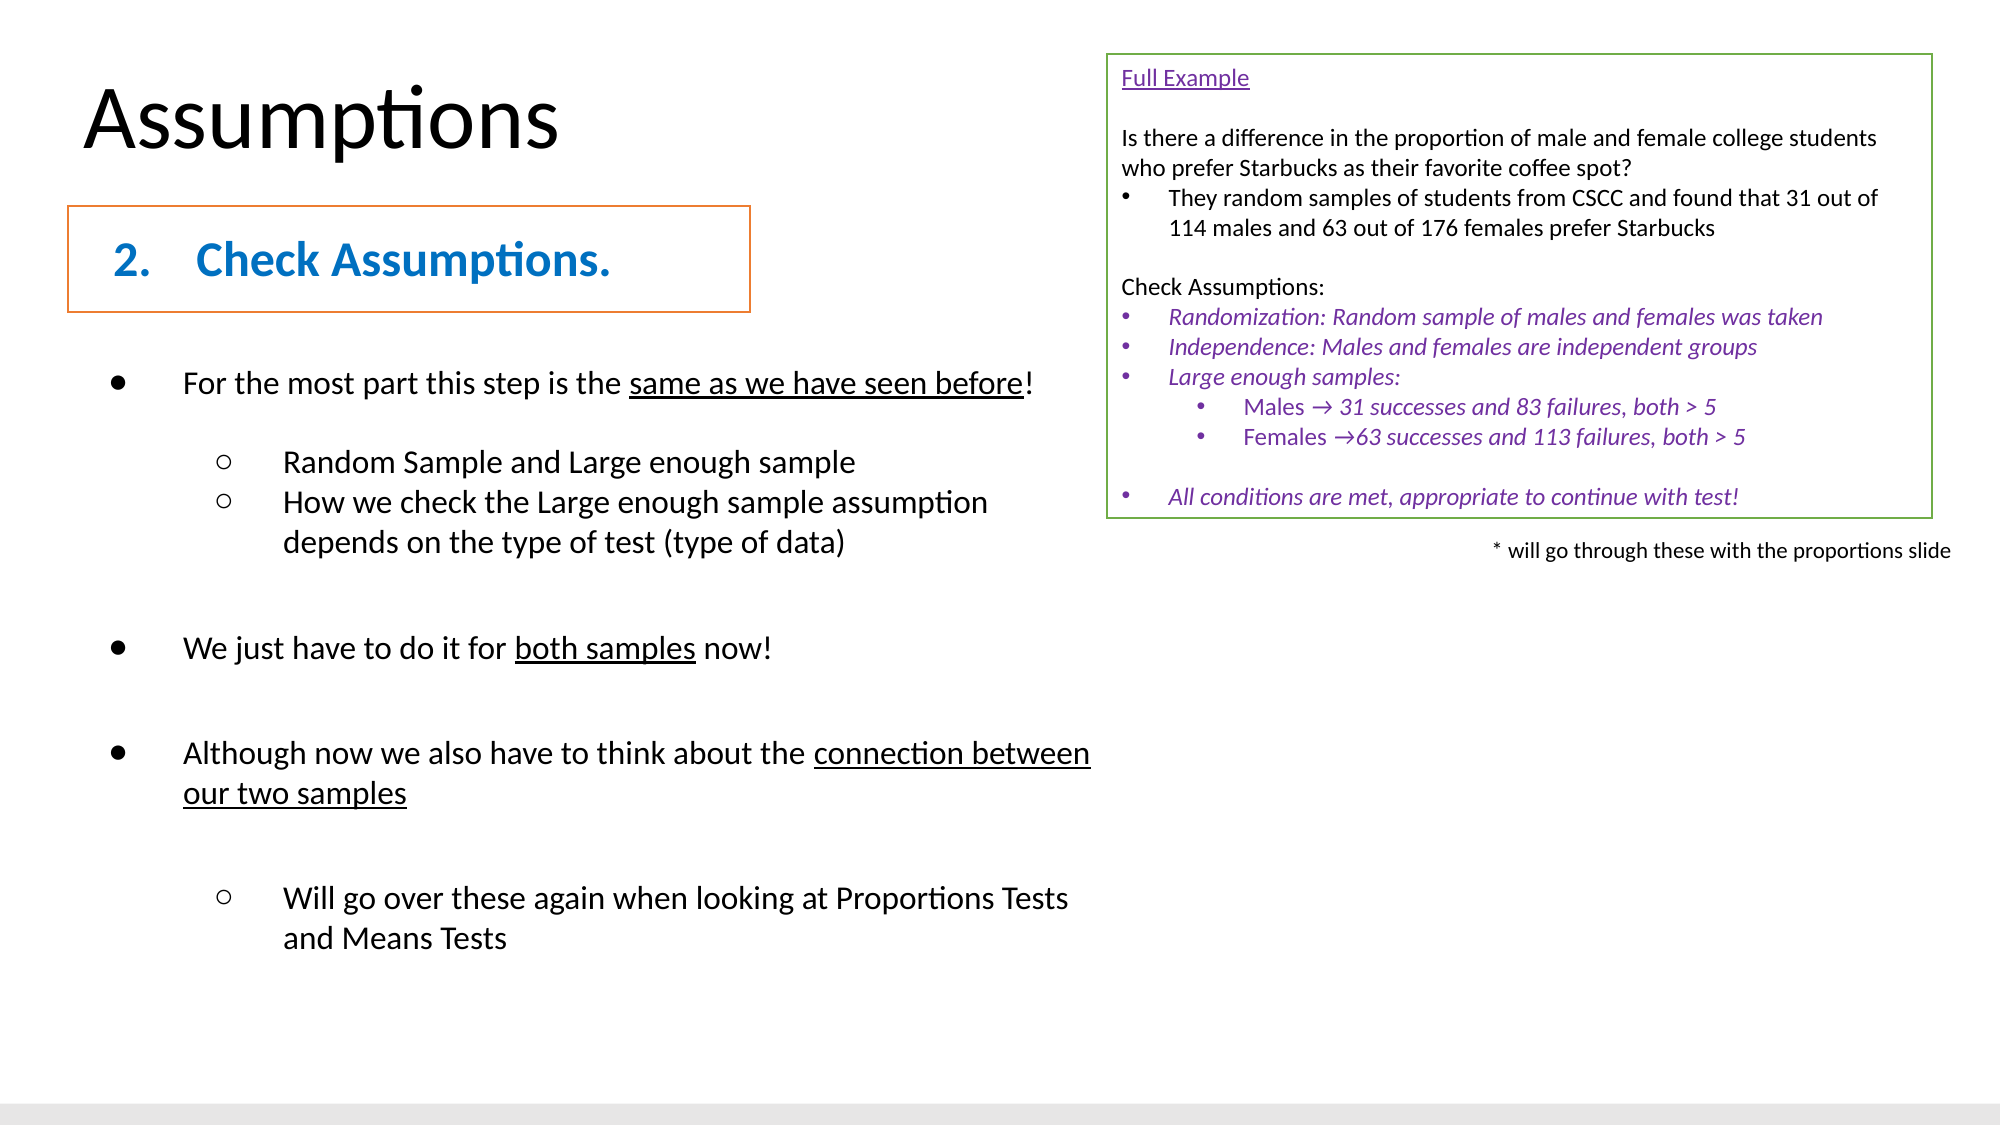

# Assumptions
Full Example

Is there a difference in the proportion of male and female college students who prefer Starbucks as their favorite coffee spot?
They random samples of students from CSCC and found that 31 out of 114 males and 63 out of 176 females prefer Starbucks

Check Assumptions:
Randomization: Random sample of males and females was taken
Independence: Males and females are independent groups
Large enough samples:
Males → 31 successes and 83 failures, both > 5
Females →63 successes and 113 failures, both > 5

All conditions are met, appropriate to continue with test!
2.    Check Assumptions.
For the most part this step is the same as we have seen before!

Random Sample and Large enough sample
How we check the Large enough sample assumption depends on the type of test (type of data)

We just have to do it for both samples now!

Although now we also have to think about the connection between our two samples

Will go over these again when looking at Proportions Tests and Means Tests

* will go through these with the proportions slide